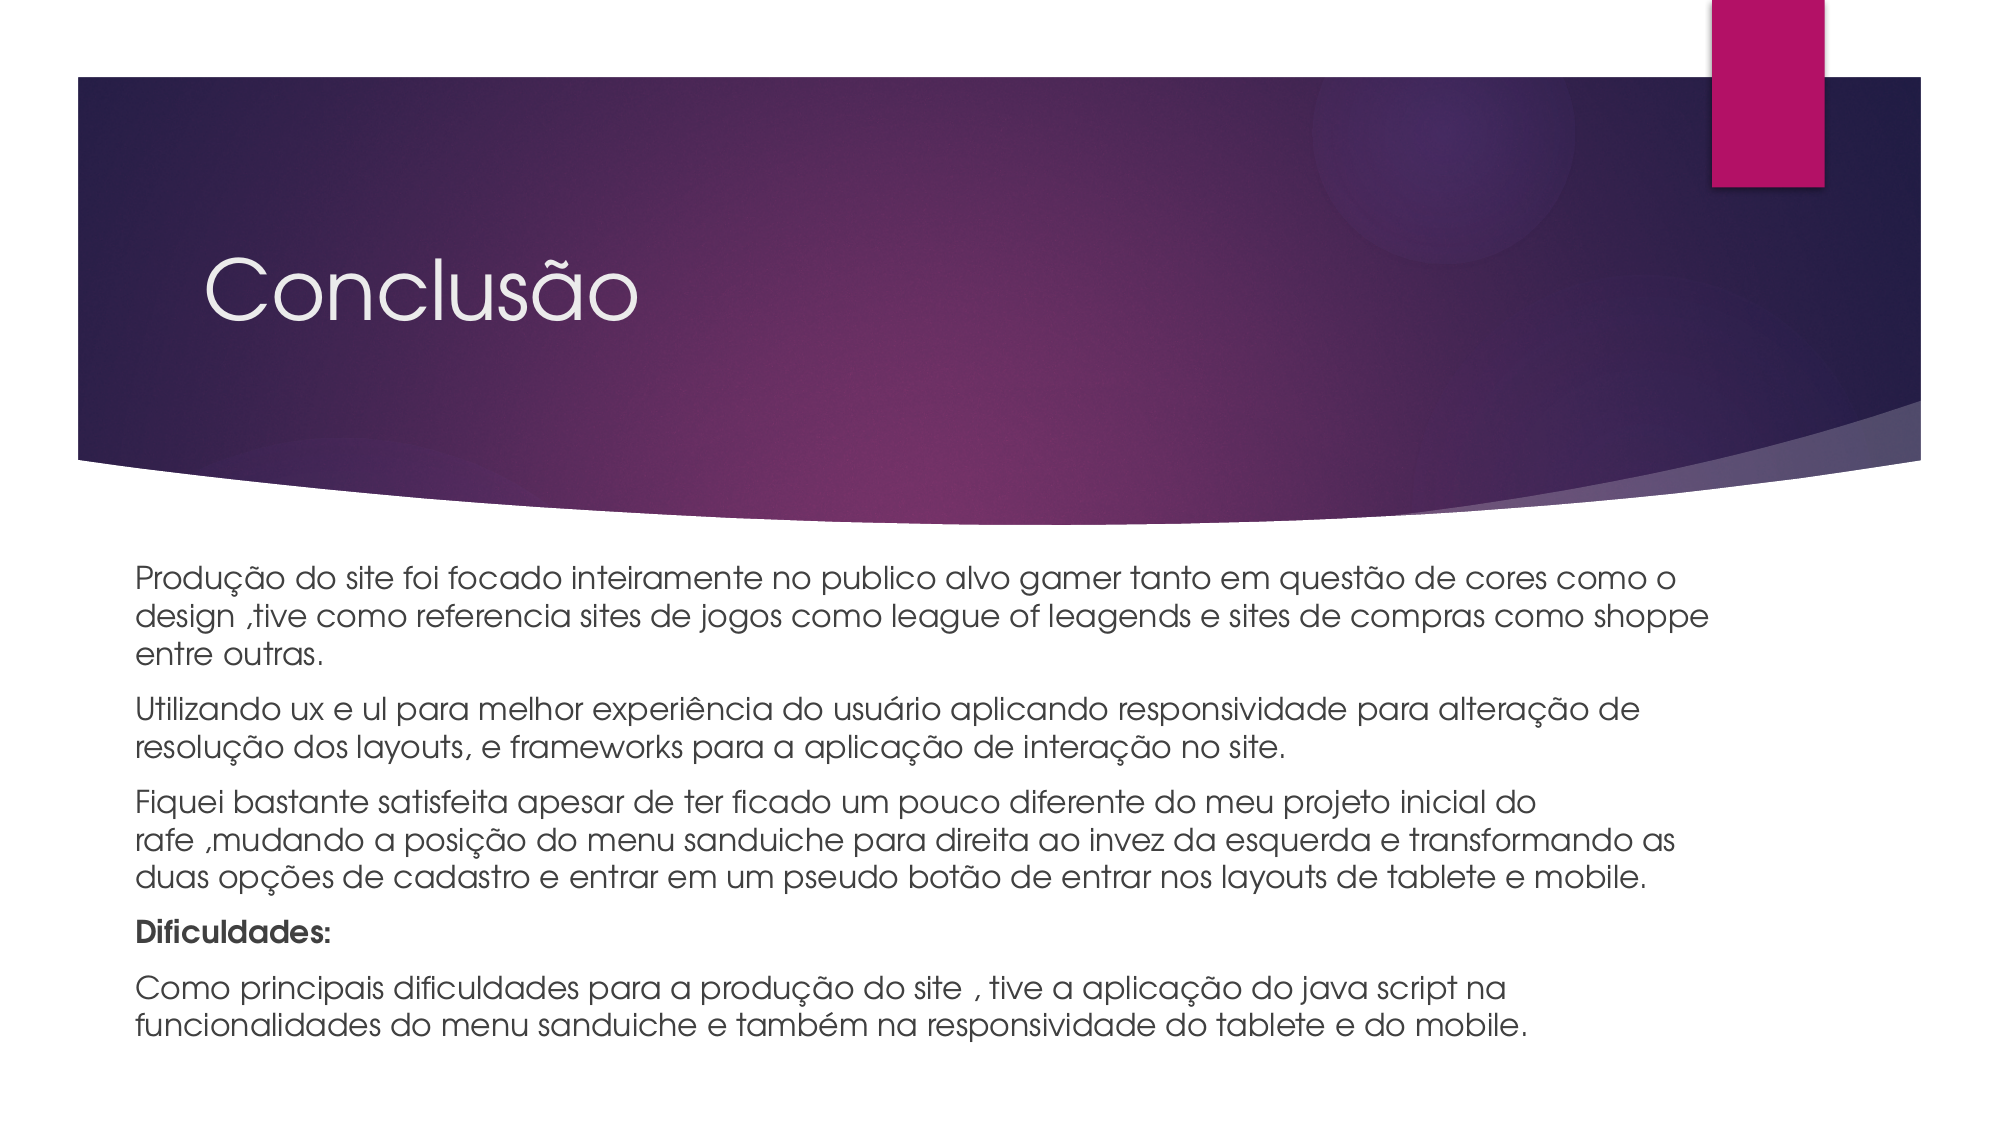

# Conclusão
Produção do site foi focado inteiramente no publico alvo gamer tanto em questão de cores como o design ,tive como referencia sites de jogos como league of leagends e sites de compras como shoppe entre outras.
Utilizando ux e ul para melhor experiência do usuário aplicando responsividade para alteração de resolução dos layouts, e frameworks para a aplicação de interação no site.
Fiquei bastante satisfeita apesar de ter ficado um pouco diferente do meu projeto inicial do rafe ,mudando a posição do menu sanduiche para direita ao invez da esquerda e transformando as duas opções de cadastro e entrar em um pseudo botão de entrar nos layouts de tablete e mobile.
Dificuldades:
Como principais dificuldades para a produção do site , tive a aplicação do java script na funcionalidades do menu sanduiche e também na responsividade do tablete e do mobile.